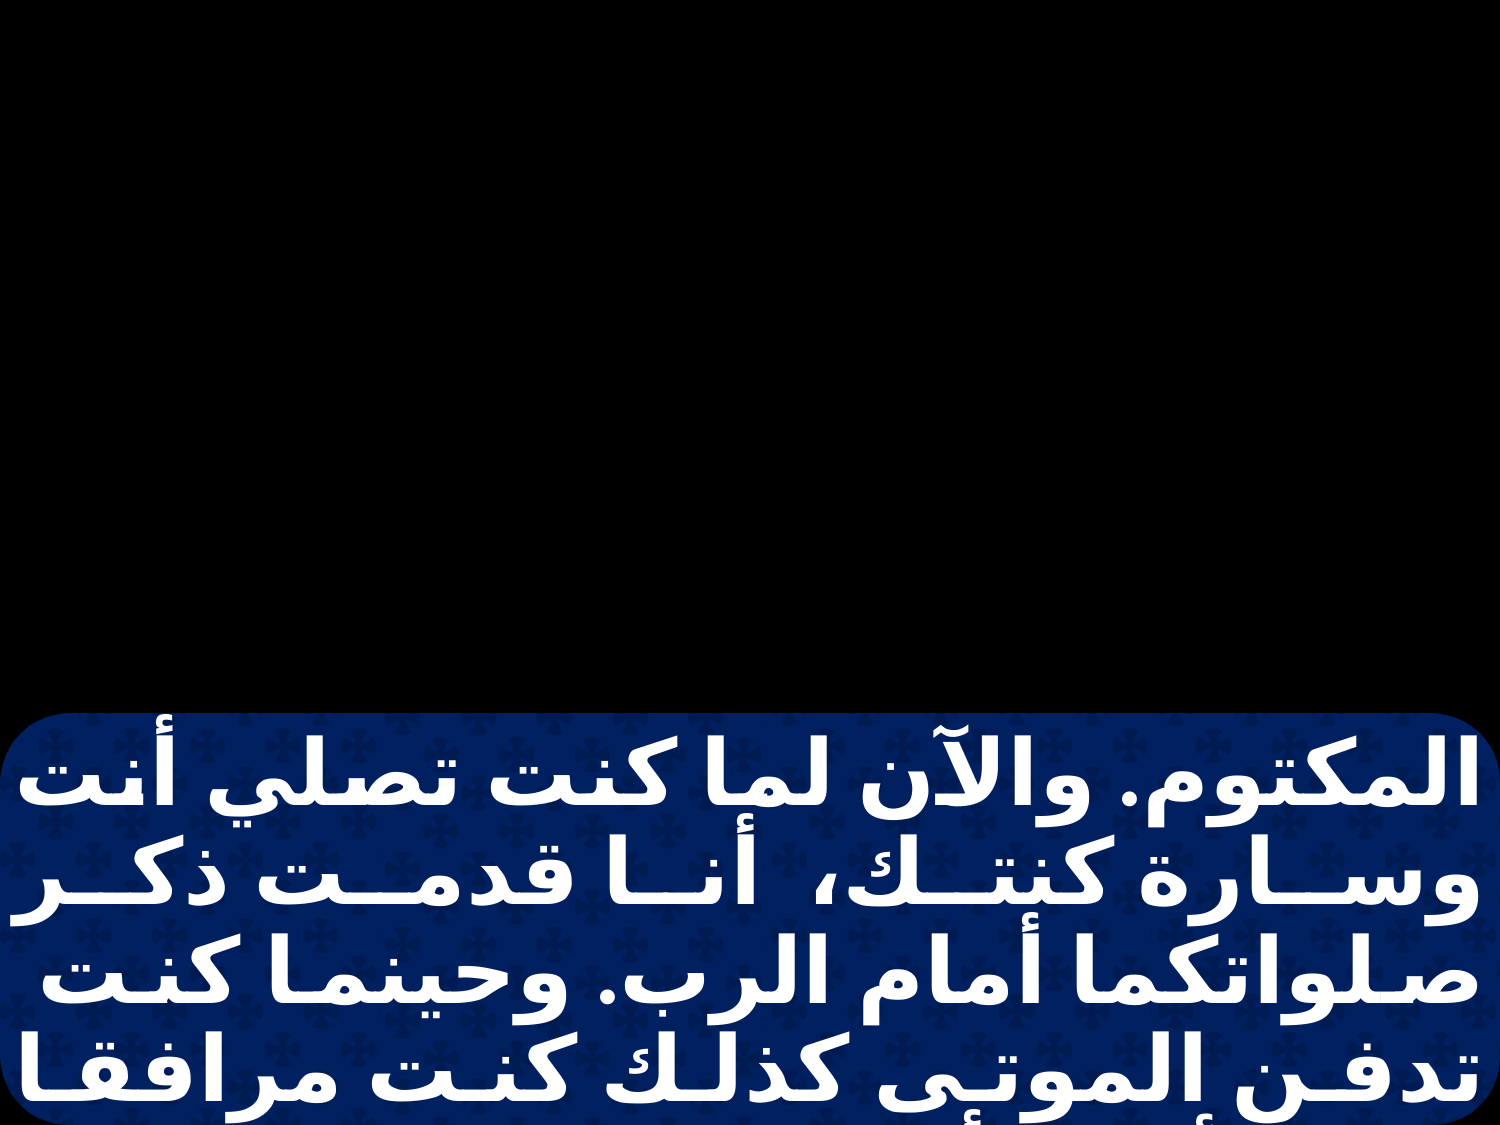

المكتوم. والآن لما كنت تصلي أنت وسارة كنتك،  أنا قدمت ذكر صلواتكما أمام الرب. وحينما كنت  تدفن الموتى كذلك كنت مرافقا لك. ولأجل أنك  مقبول لدى الله، كانت هذه التجربة تمتحنك، وإذ